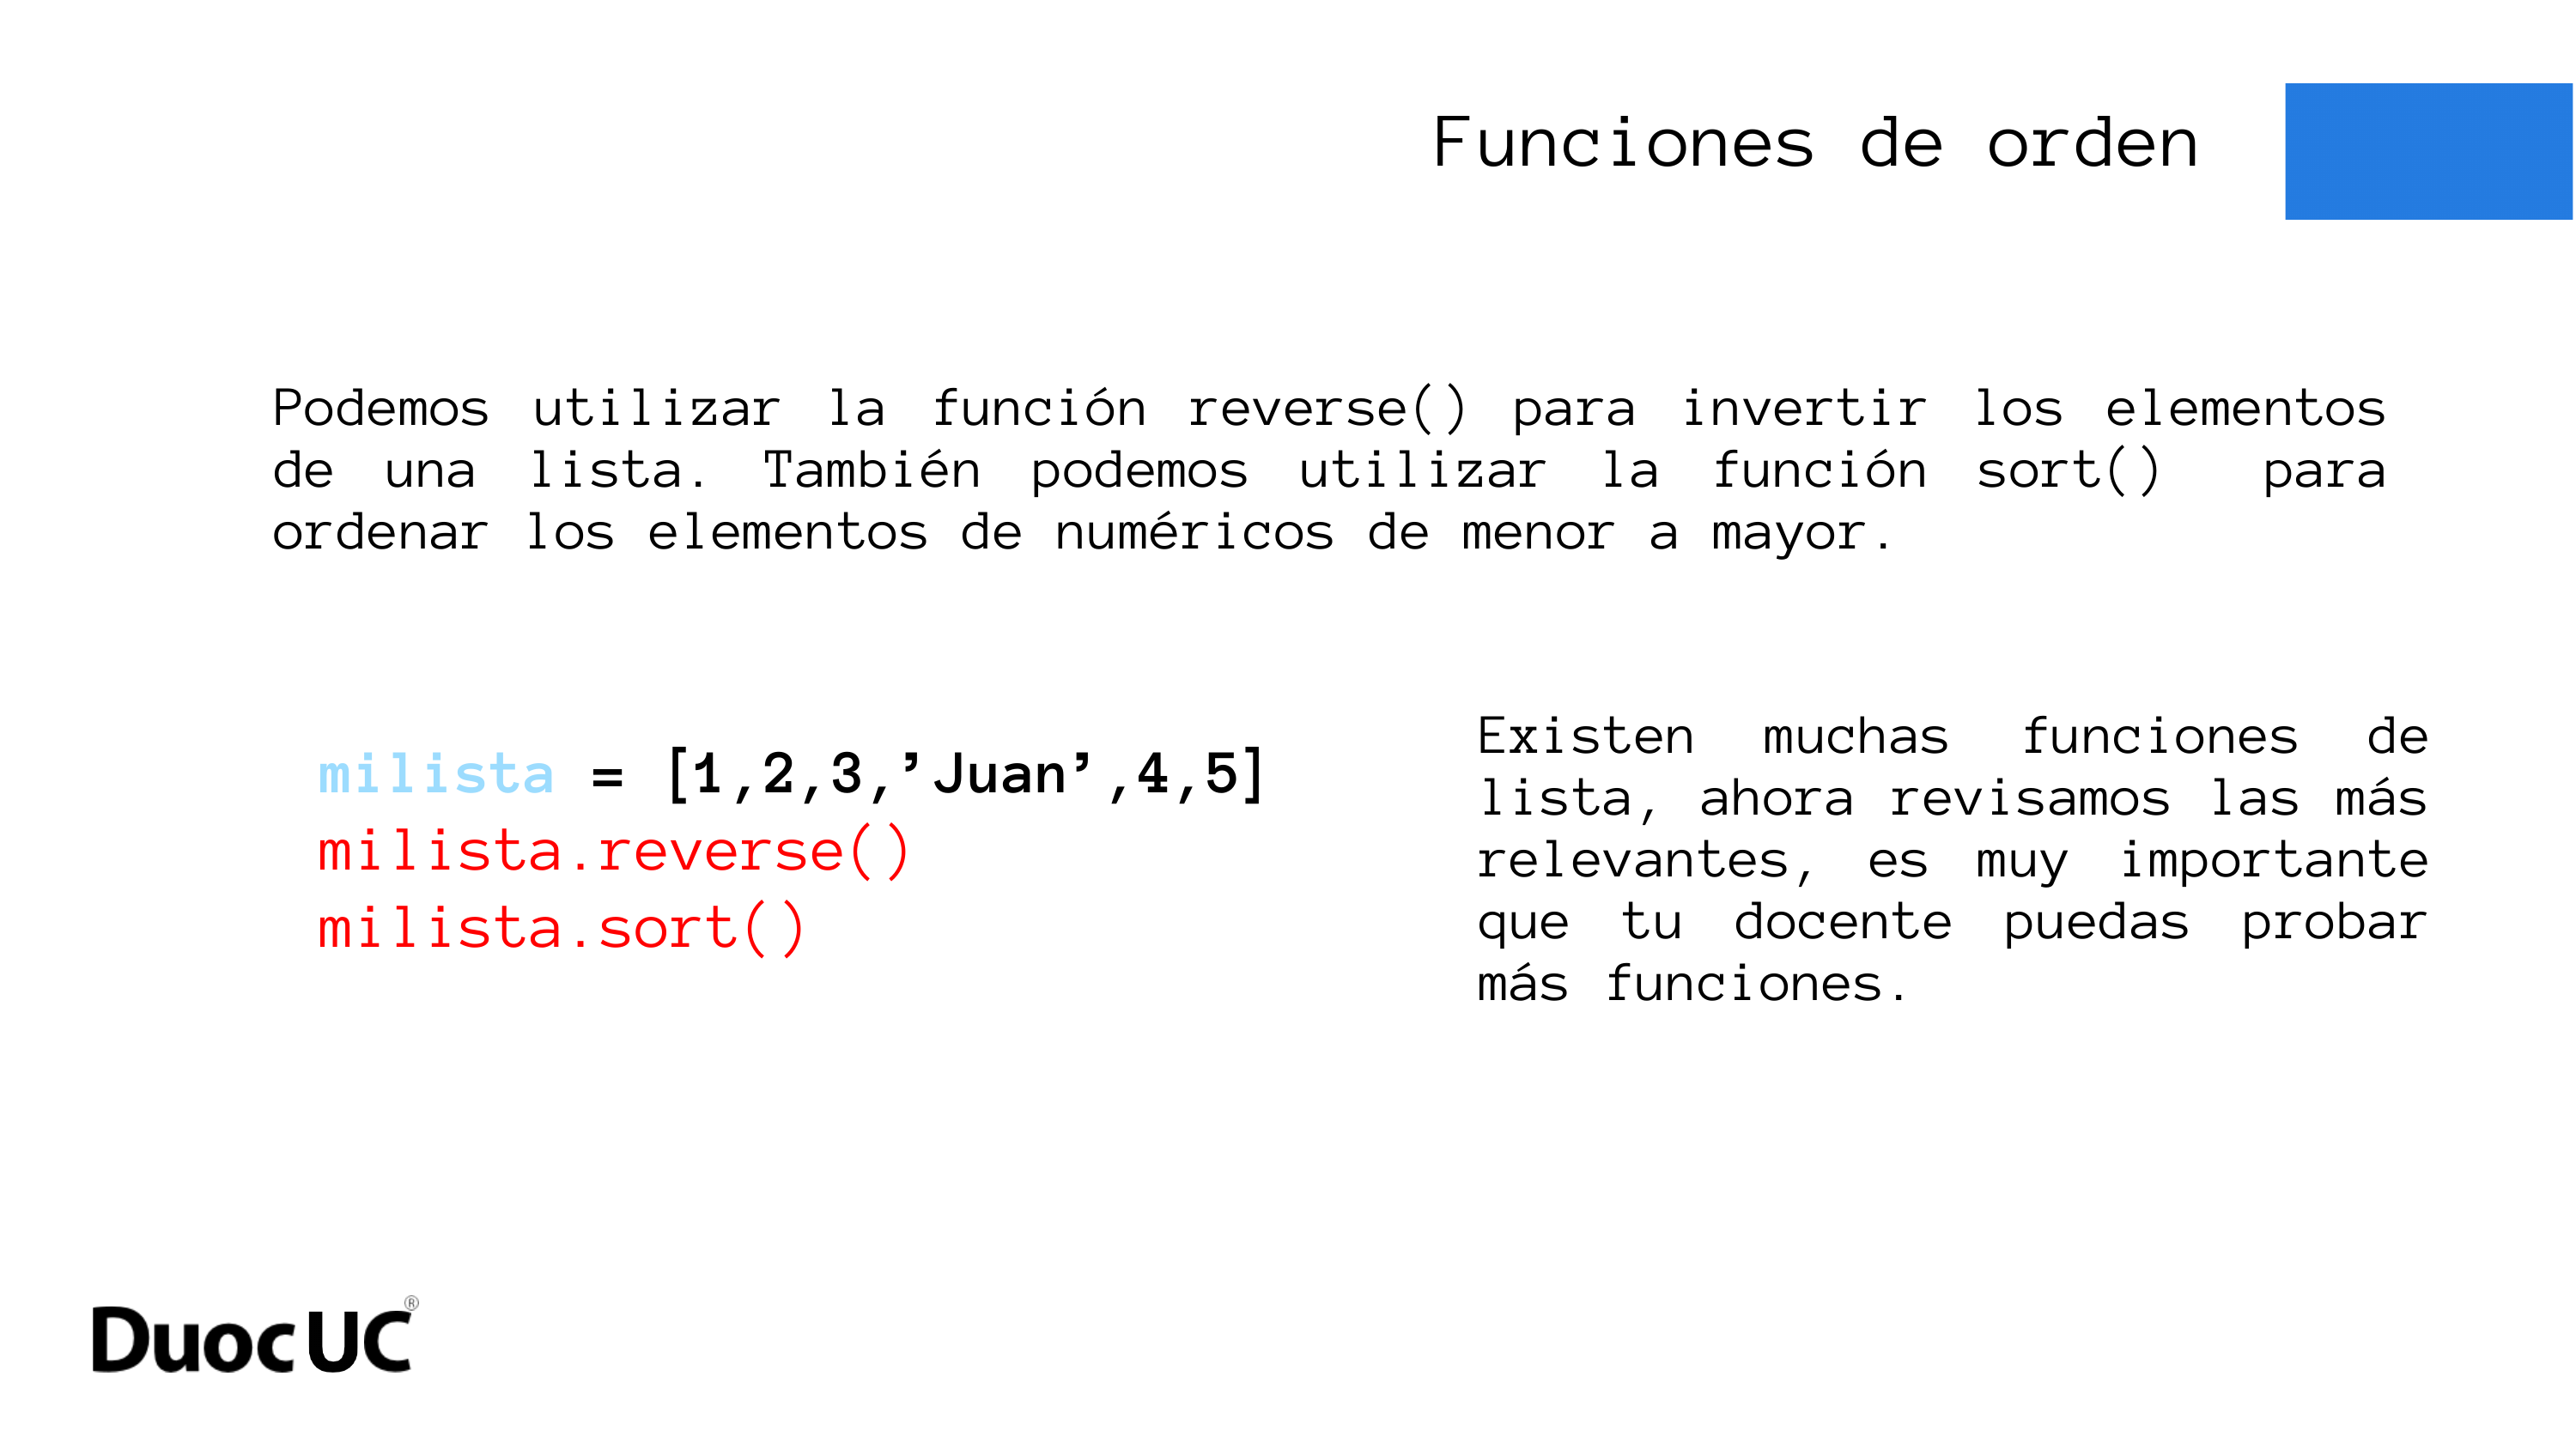

Funciones de orden
Podemos utilizar la función reverse() para invertir los elementos de una lista. También podemos utilizar la función sort()  para ordenar los elementos de numéricos de menor a mayor.
Existen muchas funciones de lista, ahora revisamos las más relevantes, es muy importante que tu docente puedas probar más funciones.
milista = [1,2,3,’Juan’,4,5]
milista.reverse()
milista.sort()